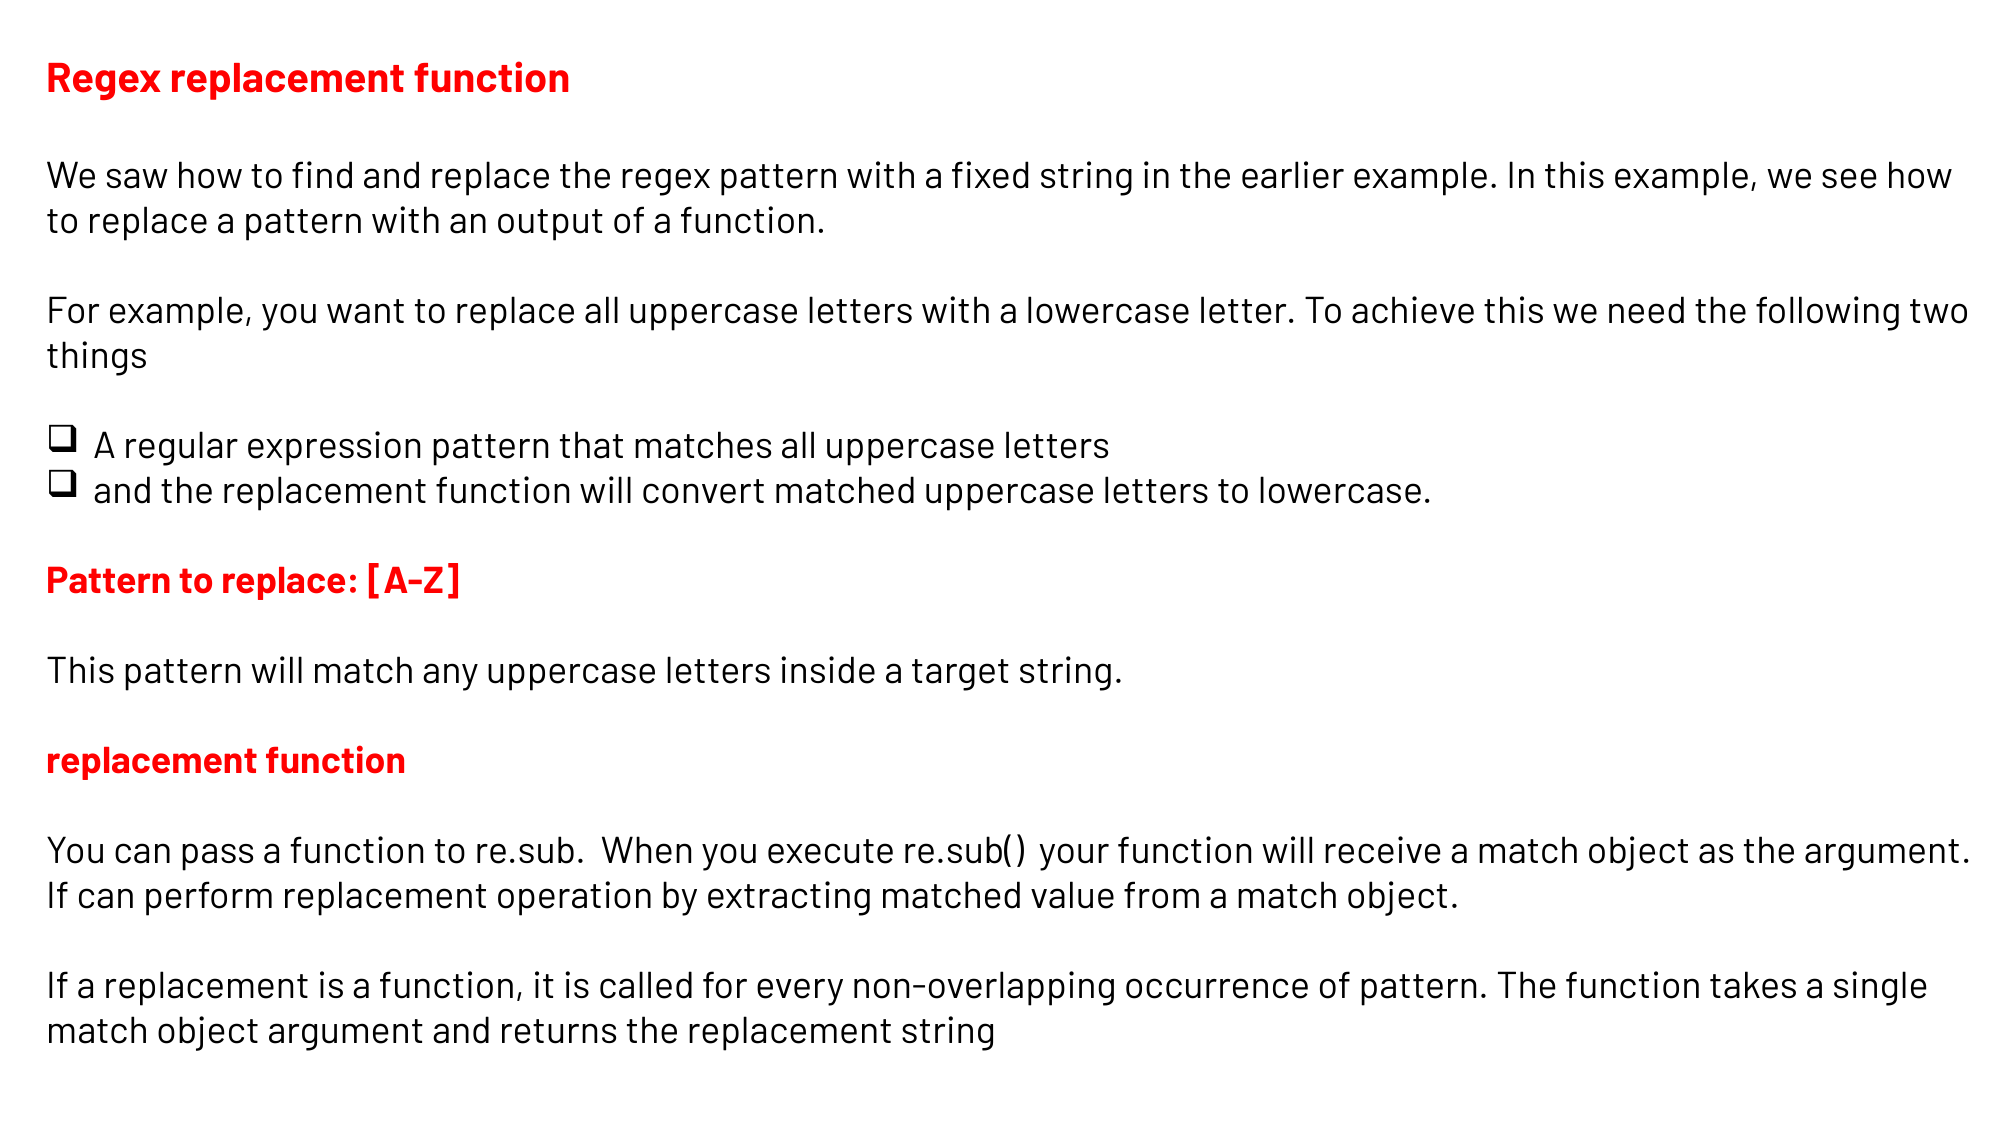

Regex replacement function

We saw how to find and replace the regex pattern with a fixed string in the earlier example. In this example, we see how to replace a pattern with an output of a function.

For example, you want to replace all uppercase letters with a lowercase letter. To achieve this we need the following two things

A regular expression pattern that matches all uppercase letters
and the replacement function will convert matched uppercase letters to lowercase.

Pattern to replace: [A-Z]

This pattern will match any uppercase letters inside a target string.

replacement function

You can pass a function to re.sub.  When you execute re.sub()  your function will receive a match object as the argument. If can perform replacement operation by extracting matched value from a match object.

If a replacement is a function, it is called for every non-overlapping occurrence of pattern. The function takes a single match object argument and returns the replacement string